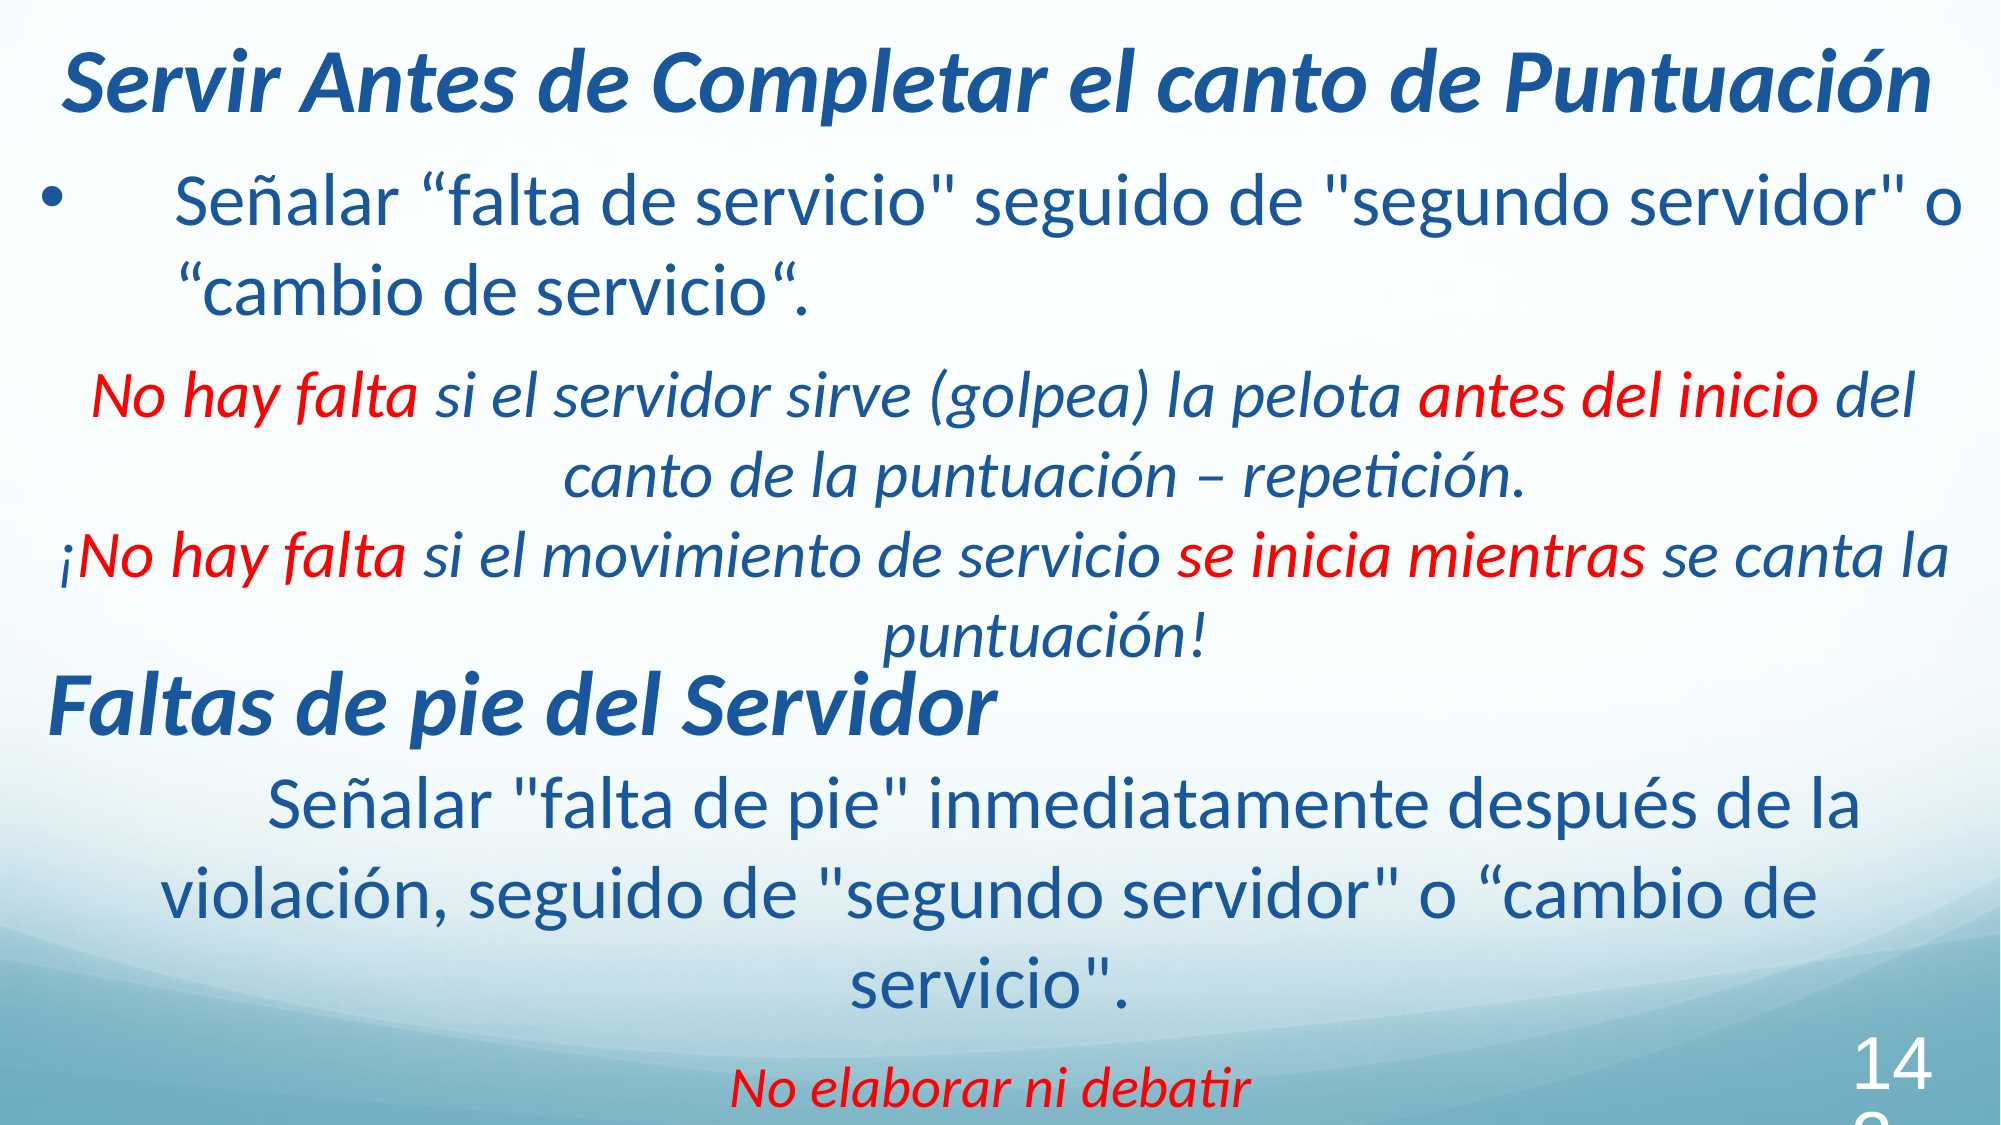

Servir Antes de Completar el canto de Puntuación

Señalar “falta de servicio" seguido de "segundo servidor" o “cambio de servicio“.

No hay falta si el servidor sirve (golpea) la pelota antes del inicio del canto de la puntuación – repetición.
¡No hay falta si el movimiento de servicio se inicia mientras se canta la puntuación!

Faltas de pie del Servidor
	Señalar "falta de pie" inmediatamente después de la violación, seguido de "segundo servidor" o “cambio de servicio".

No elaborar ni debatir
142